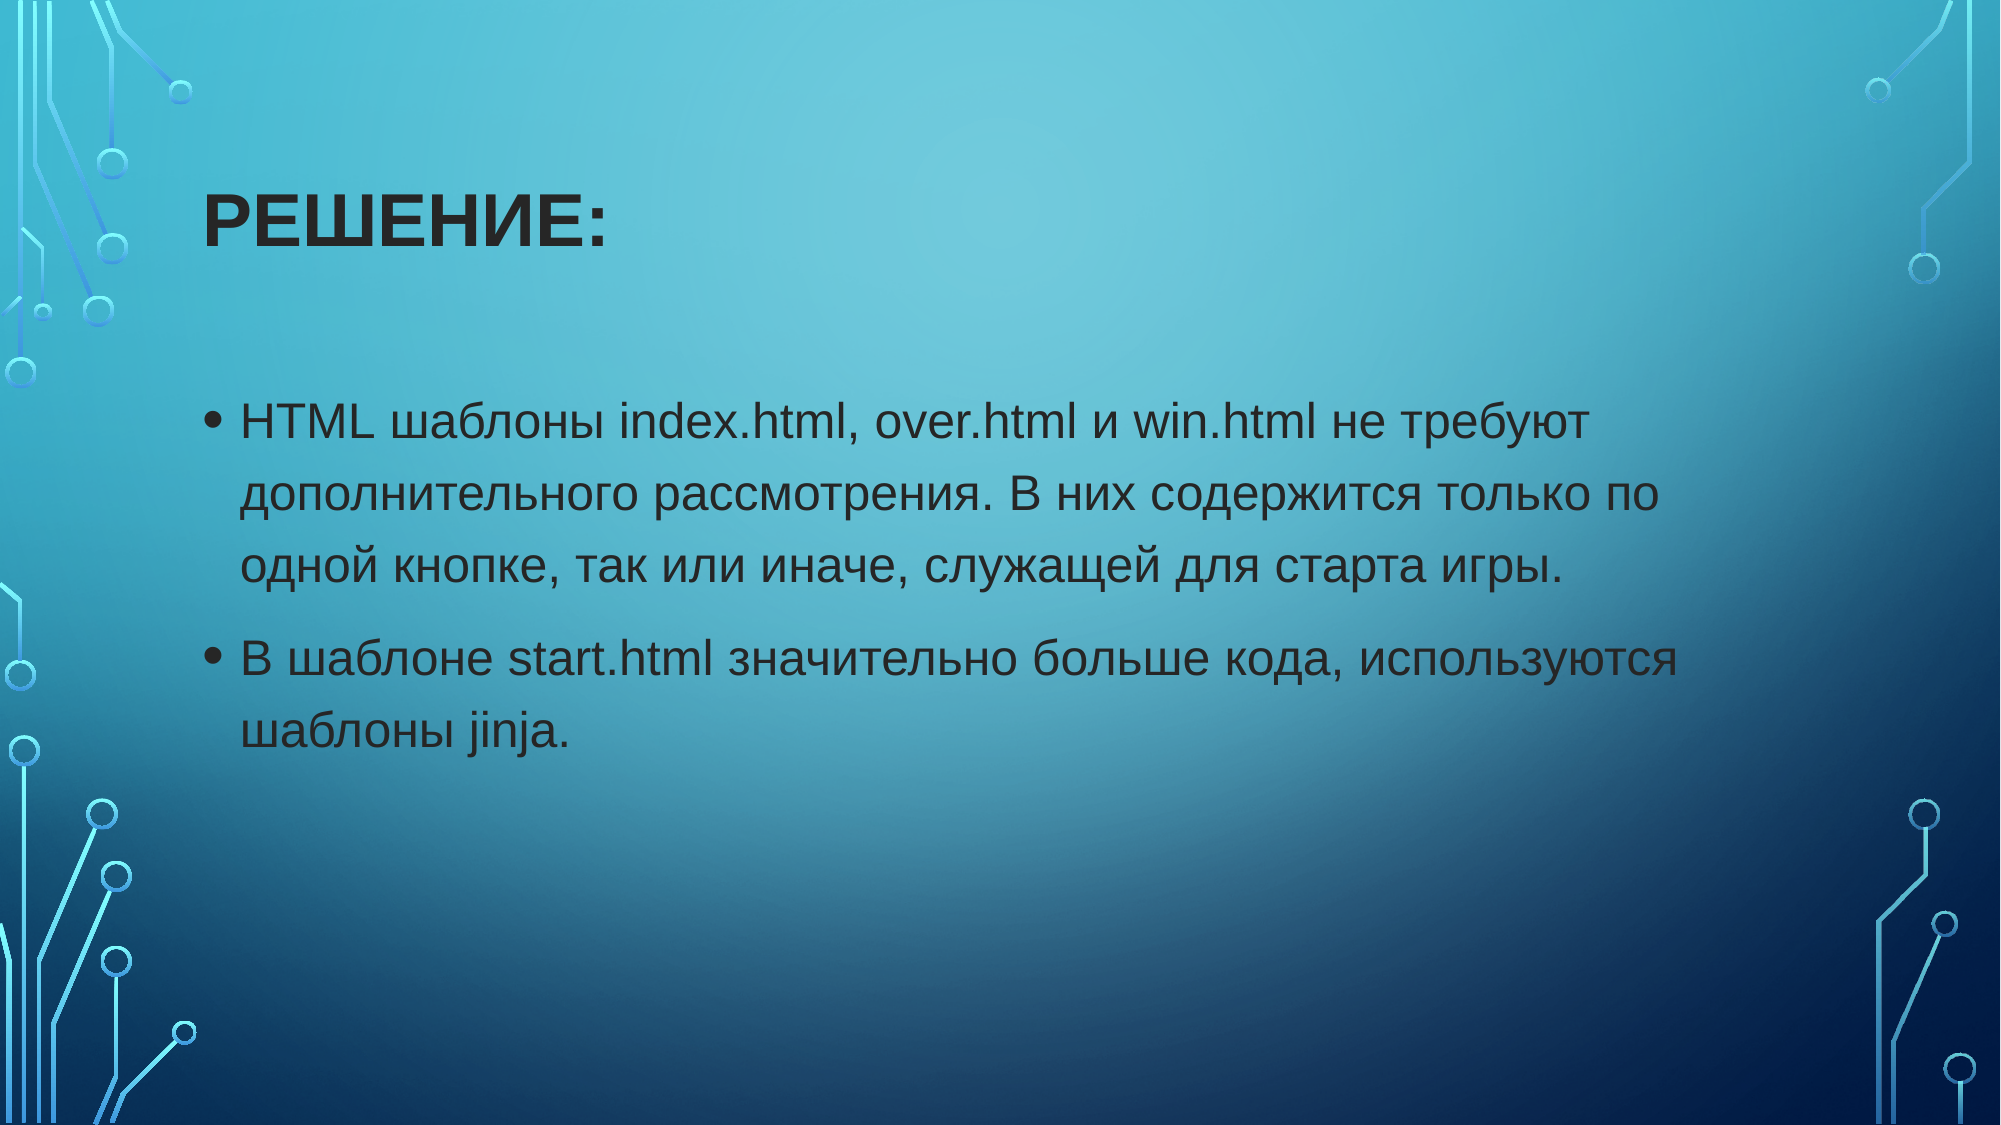

# решение:
HTML шаблоны index.html, over.html и win.html не требуют дополнительного рассмотрения. В них содержится только по одной кнопке, так или иначе, служащей для старта игры.
В шаблоне start.html значительно больше кода, используются шаблоны jinja.